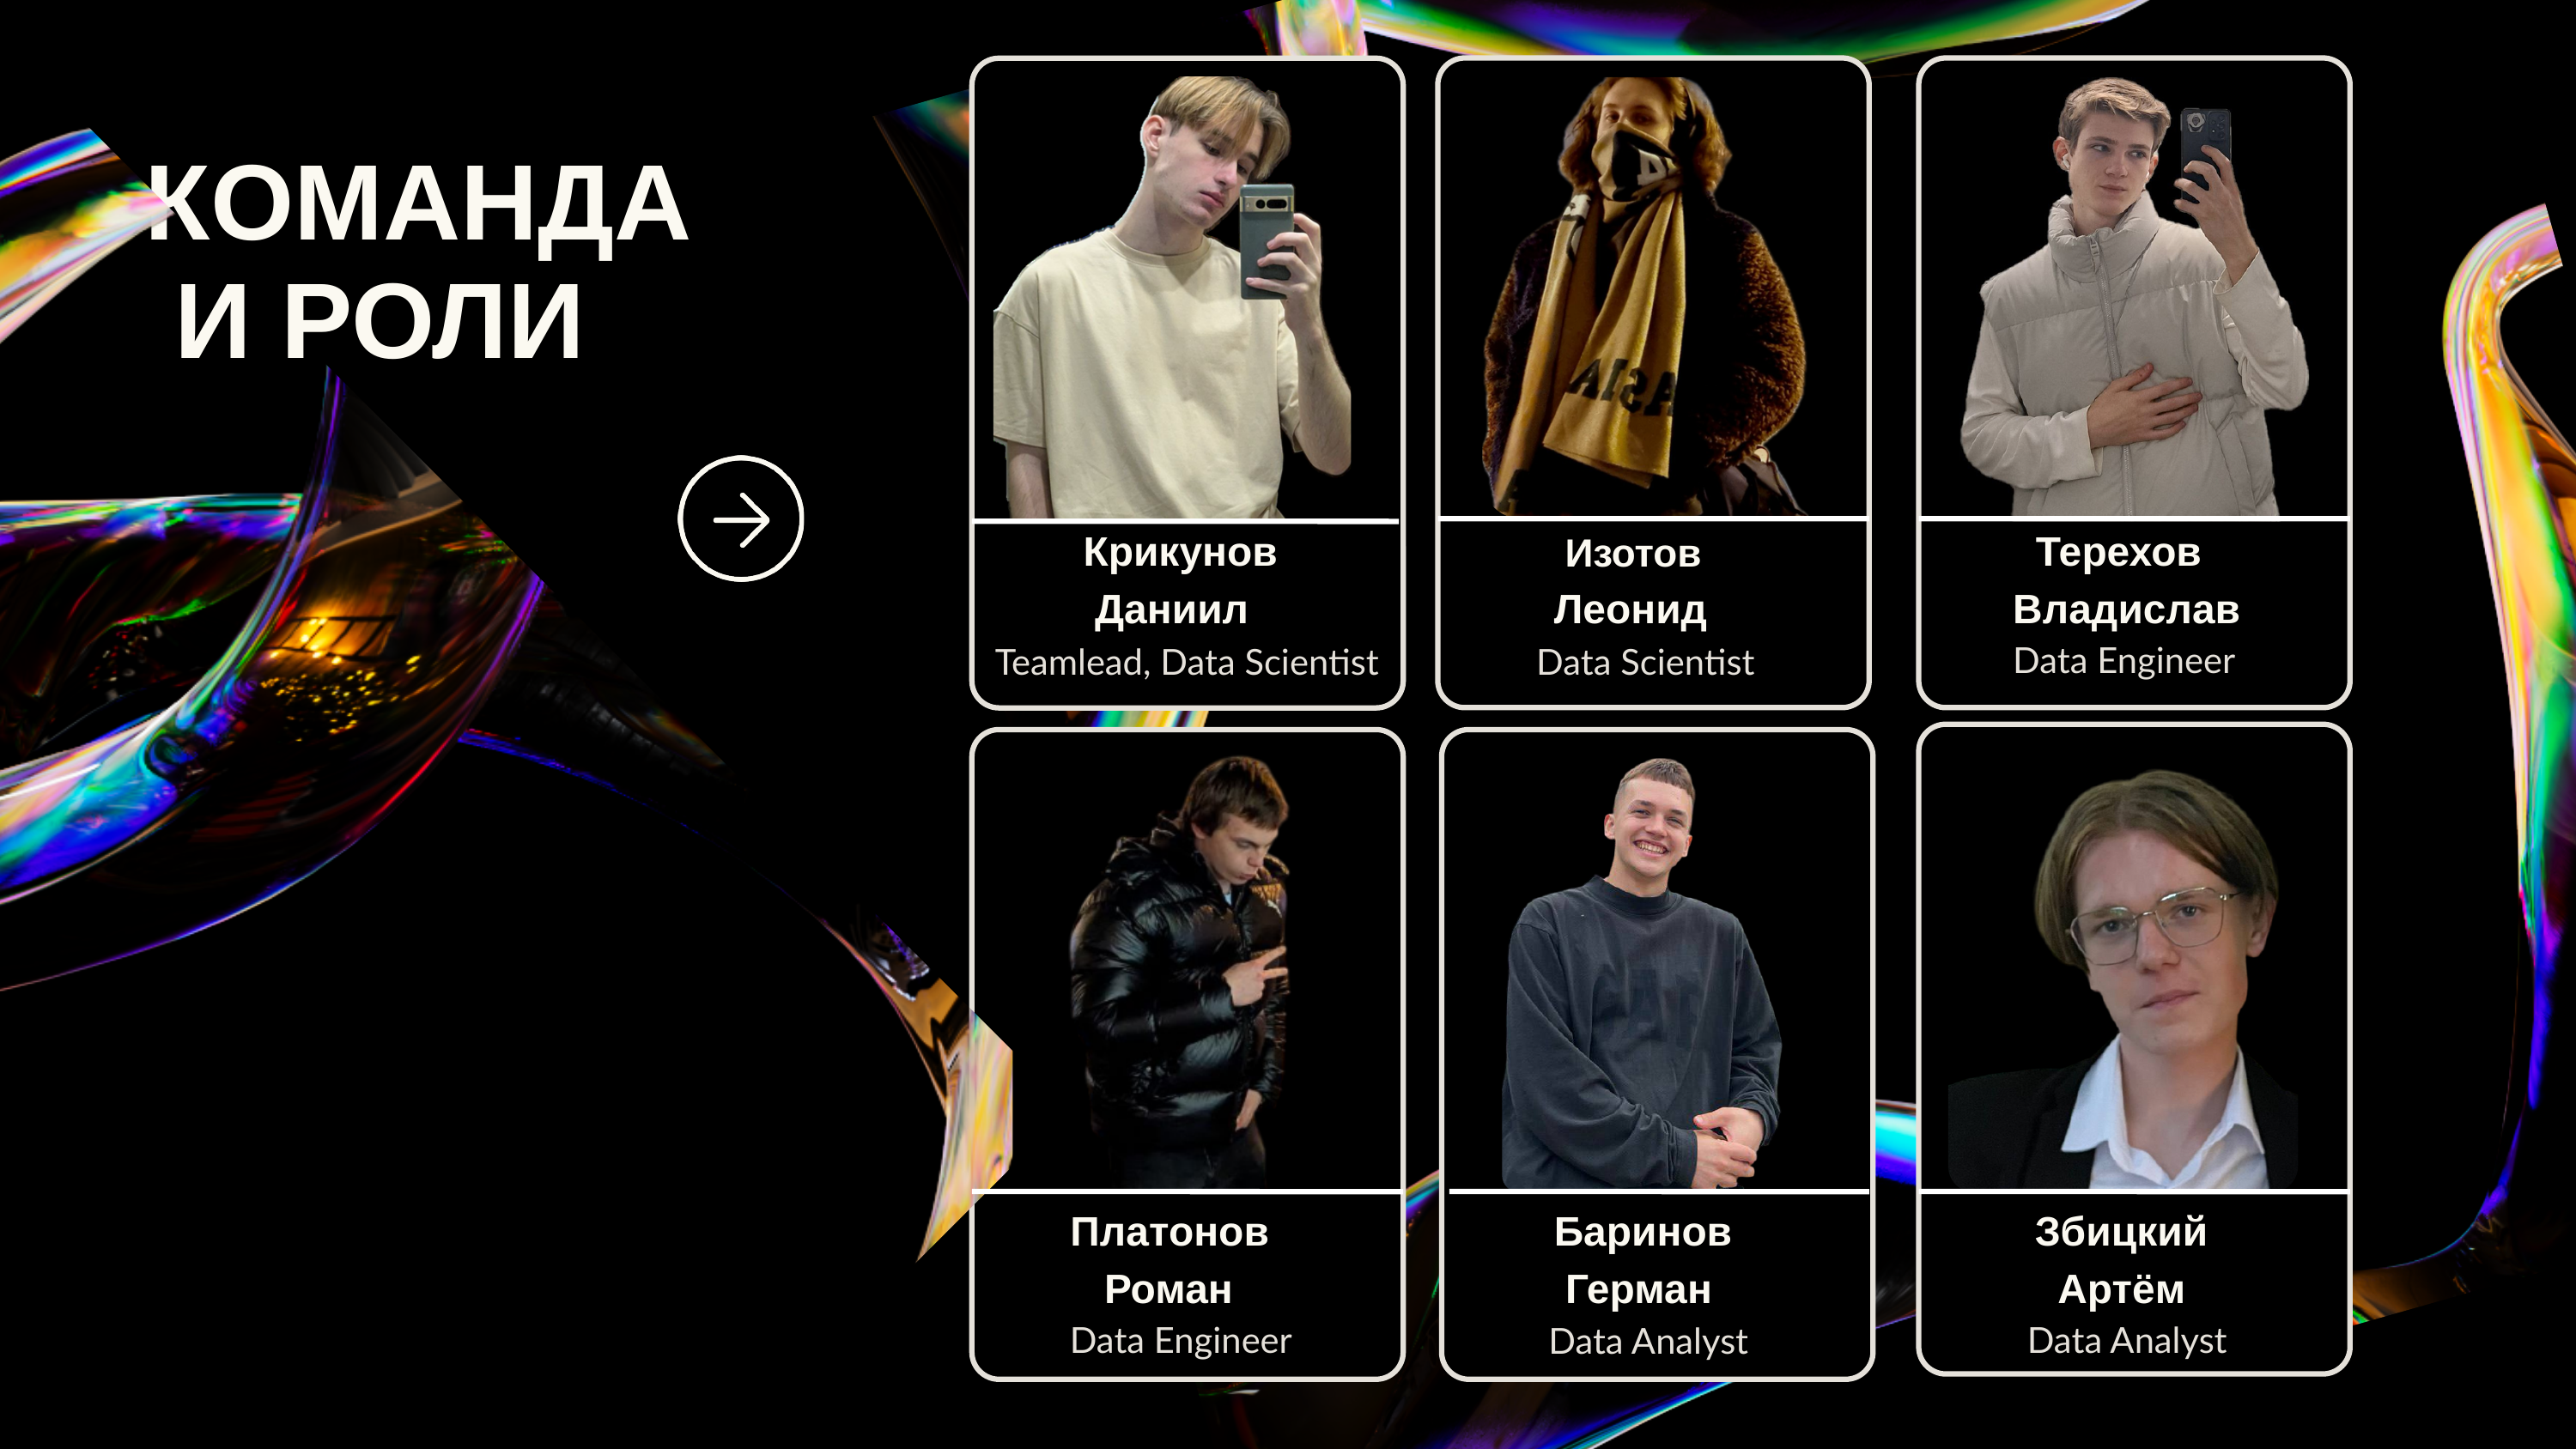

КОМАНДА    И РОЛИ

Крикунов
 Даниил
  Терехов
Владислав

 Изотов
Леонид

Data Engineer
Teamlead, Data Scientist
Data Scientist

Платонов
   Роман
Баринов
 Герман
Збицкий
  Артём
Data Engineer
Data Analyst
Data Analyst